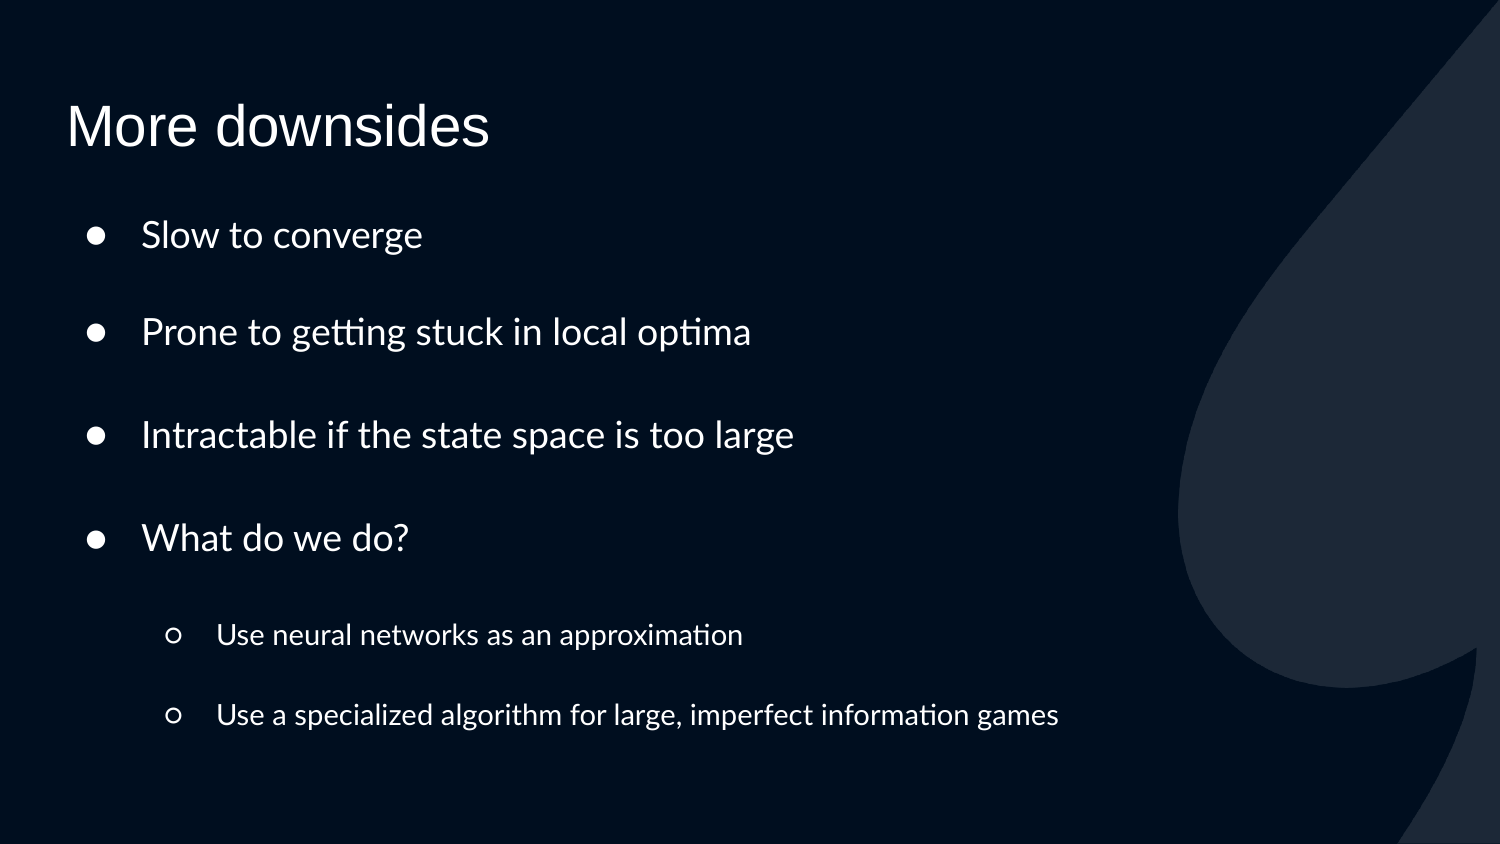

# More downsides
Slow to converge
Prone to getting stuck in local optima
Intractable if the state space is too large
What do we do?
Use neural networks as an approximation
Use a specialized algorithm for large, imperfect information games